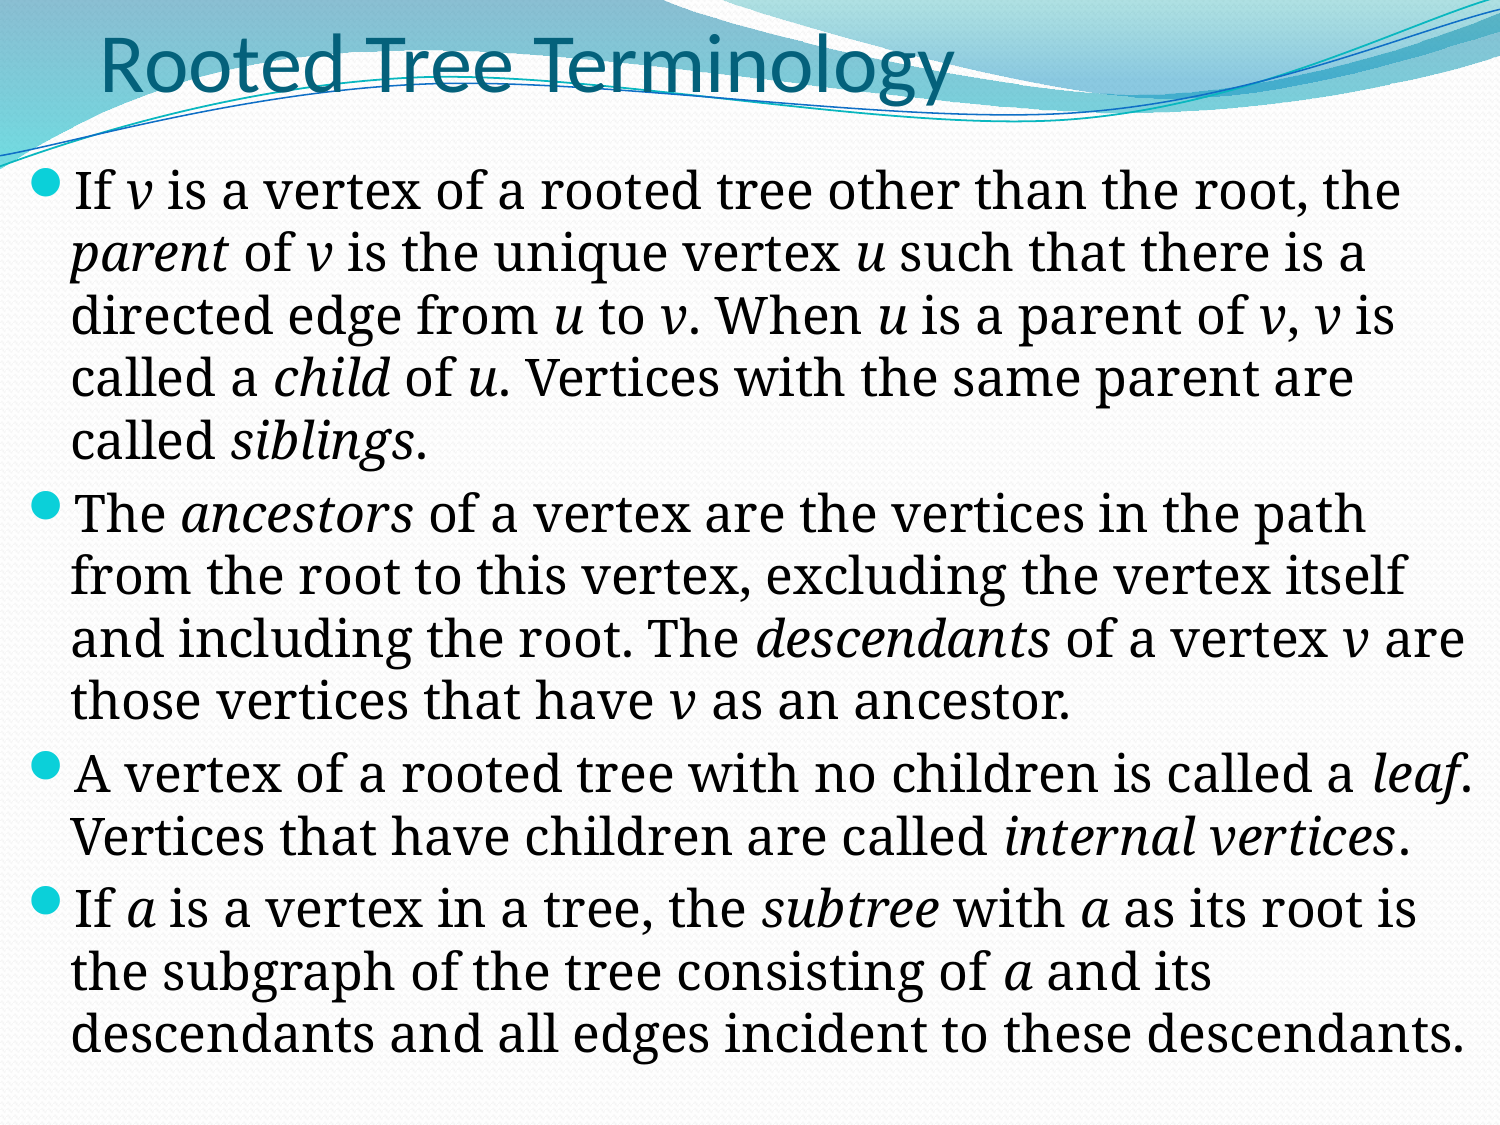

# Rooted Tree Terminology
If v is a vertex of a rooted tree other than the root, the parent of v is the unique vertex u such that there is a directed edge from u to v. When u is a parent of v, v is called a child of u. Vertices with the same parent are called siblings.
The ancestors of a vertex are the vertices in the path from the root to this vertex, excluding the vertex itself and including the root. The descendants of a vertex v are those vertices that have v as an ancestor.
A vertex of a rooted tree with no children is called a leaf. Vertices that have children are called internal vertices.
If a is a vertex in a tree, the subtree with a as its root is the subgraph of the tree consisting of a and its descendants and all edges incident to these descendants.